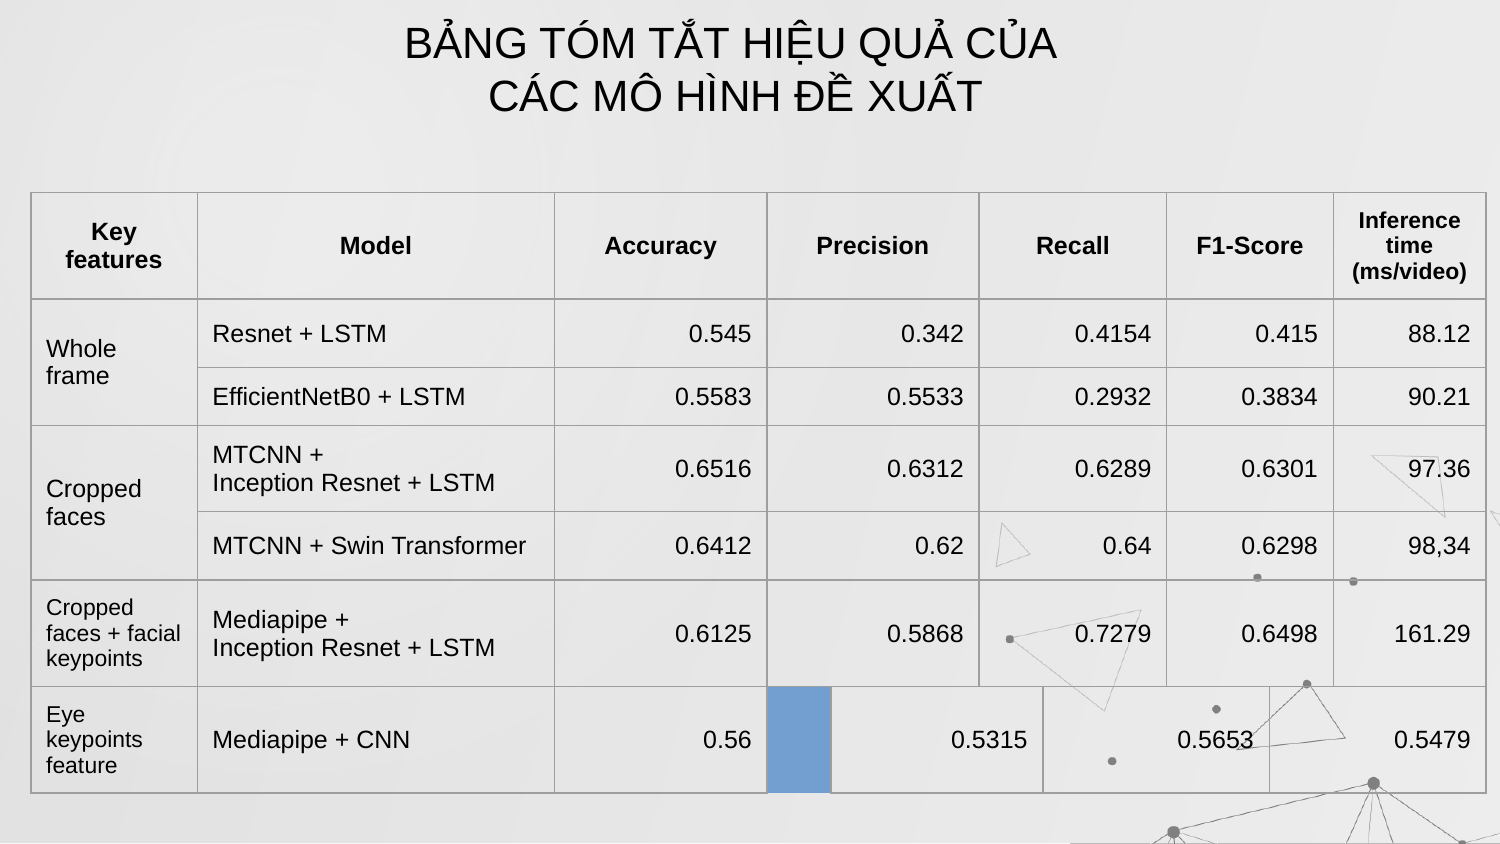

# BẢNG TÓM TẮT HIỆU QUẢ CỦA
CÁC MÔ HÌNH ĐỀ XUẤT
| Key features | Model | Accuracy |  | Precision |  | Recall |  | F1-Score |  | Inference time (ms/video) |
| --- | --- | --- | --- | --- | --- | --- | --- | --- | --- | --- |
| Whole frame | Resnet + LSTM | 0.545 |  | 0.342 |  | 0.4154 |  | 0.415 |  | 88.12 |
|  | EfficientNetB0 + LSTM | 0.5583 |  | 0.5533 |  | 0.2932 |  | 0.3834 |  | 90.21 |
| Cropped faces | MTCNN + Inception Resnet + LSTM | 0.6516 |  | 0.6312 |  | 0.6289 |  | 0.6301 |  | 97.36 |
|  | MTCNN + Swin Transformer | 0.6412 |  | 0.62 |  | 0.64 |  | 0.6298 |  | 98,34 |
| Cropped faces + facial keypoints | Mediapipe + Inception Resnet + LSTM | 0.6125 |  | 0.5868 |  | 0.7279 |  | 0.6498 |  | 161.29 |
| Eye keypoints feature | Mediapipe + CNN | 0.56 |  | 0.5315 |  | 0.5653 |  | 0.5479 |  | 3.98 |